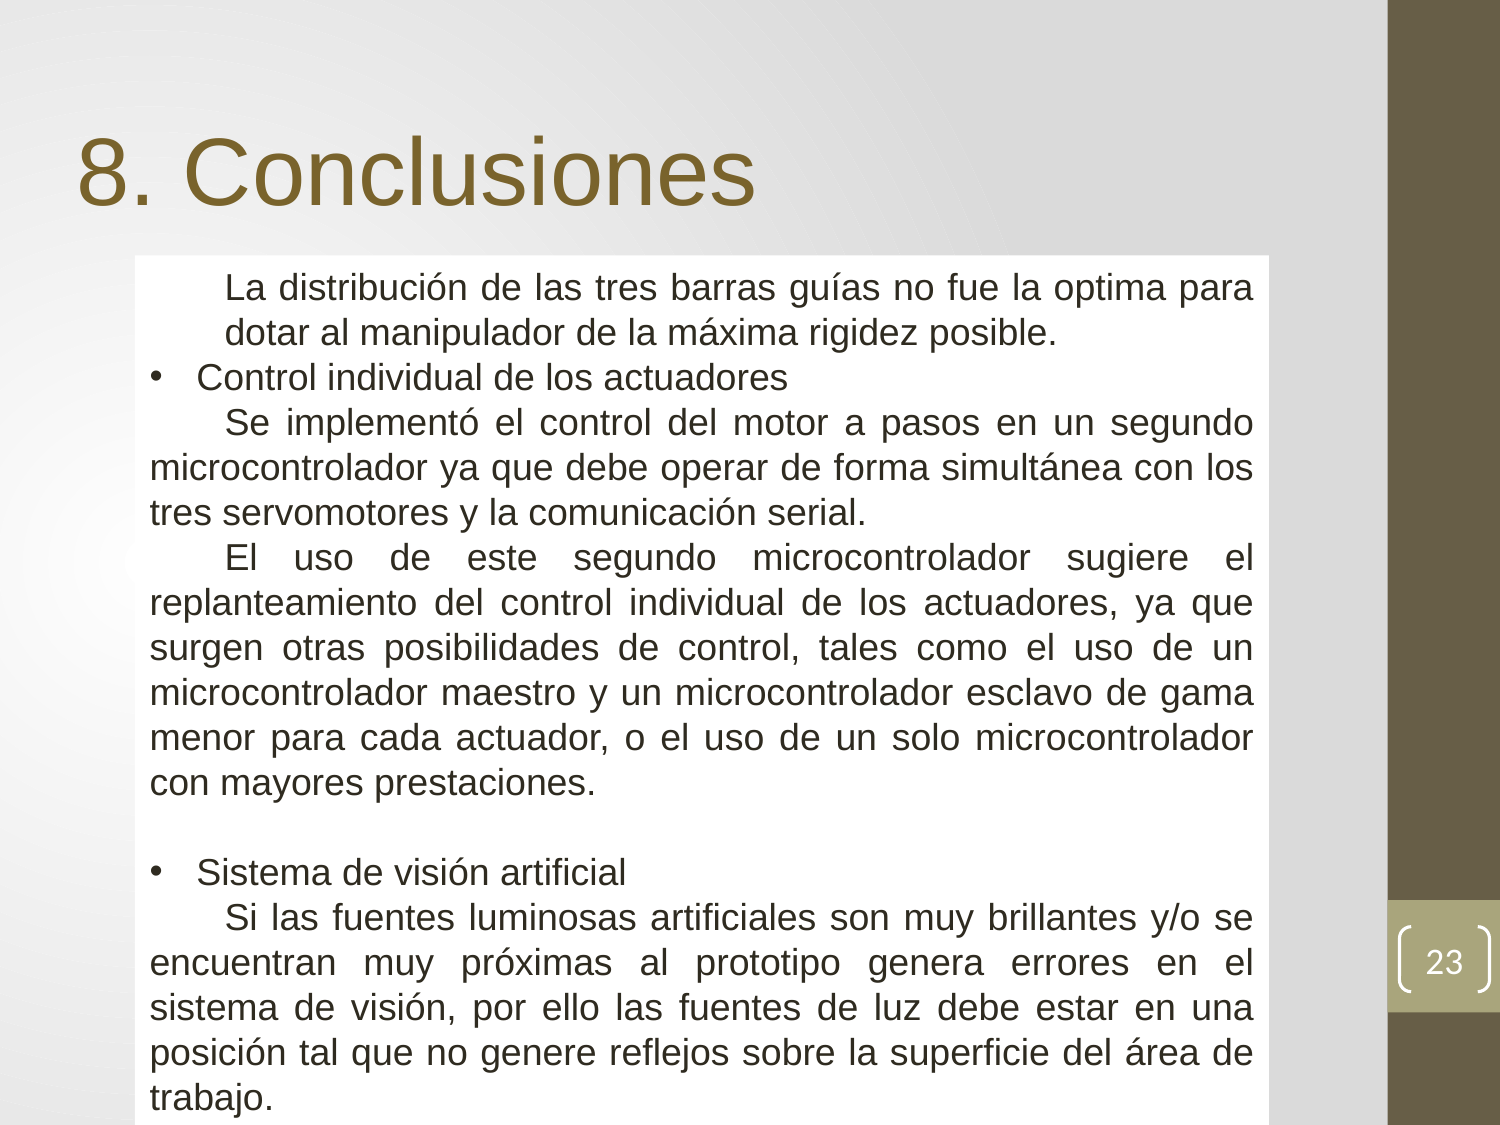

8. Conclusiones
La distribución de las tres barras guías no fue la optima para dotar al manipulador de la máxima rigidez posible.
Control individual de los actuadores
Se implementó el control del motor a pasos en un segundo microcontrolador ya que debe operar de forma simultánea con los tres servomotores y la comunicación serial.
El uso de este segundo microcontrolador sugiere el replanteamiento del control individual de los actuadores, ya que surgen otras posibilidades de control, tales como el uso de un microcontrolador maestro y un microcontrolador esclavo de gama menor para cada actuador, o el uso de un solo microcontrolador con mayores prestaciones.

Sistema de visión artificial
Si las fuentes luminosas artificiales son muy brillantes y/o se encuentran muy próximas al prototipo genera errores en el sistema de visión, por ello las fuentes de luz debe estar en una posición tal que no genere reflejos sobre la superficie del área de trabajo.
23